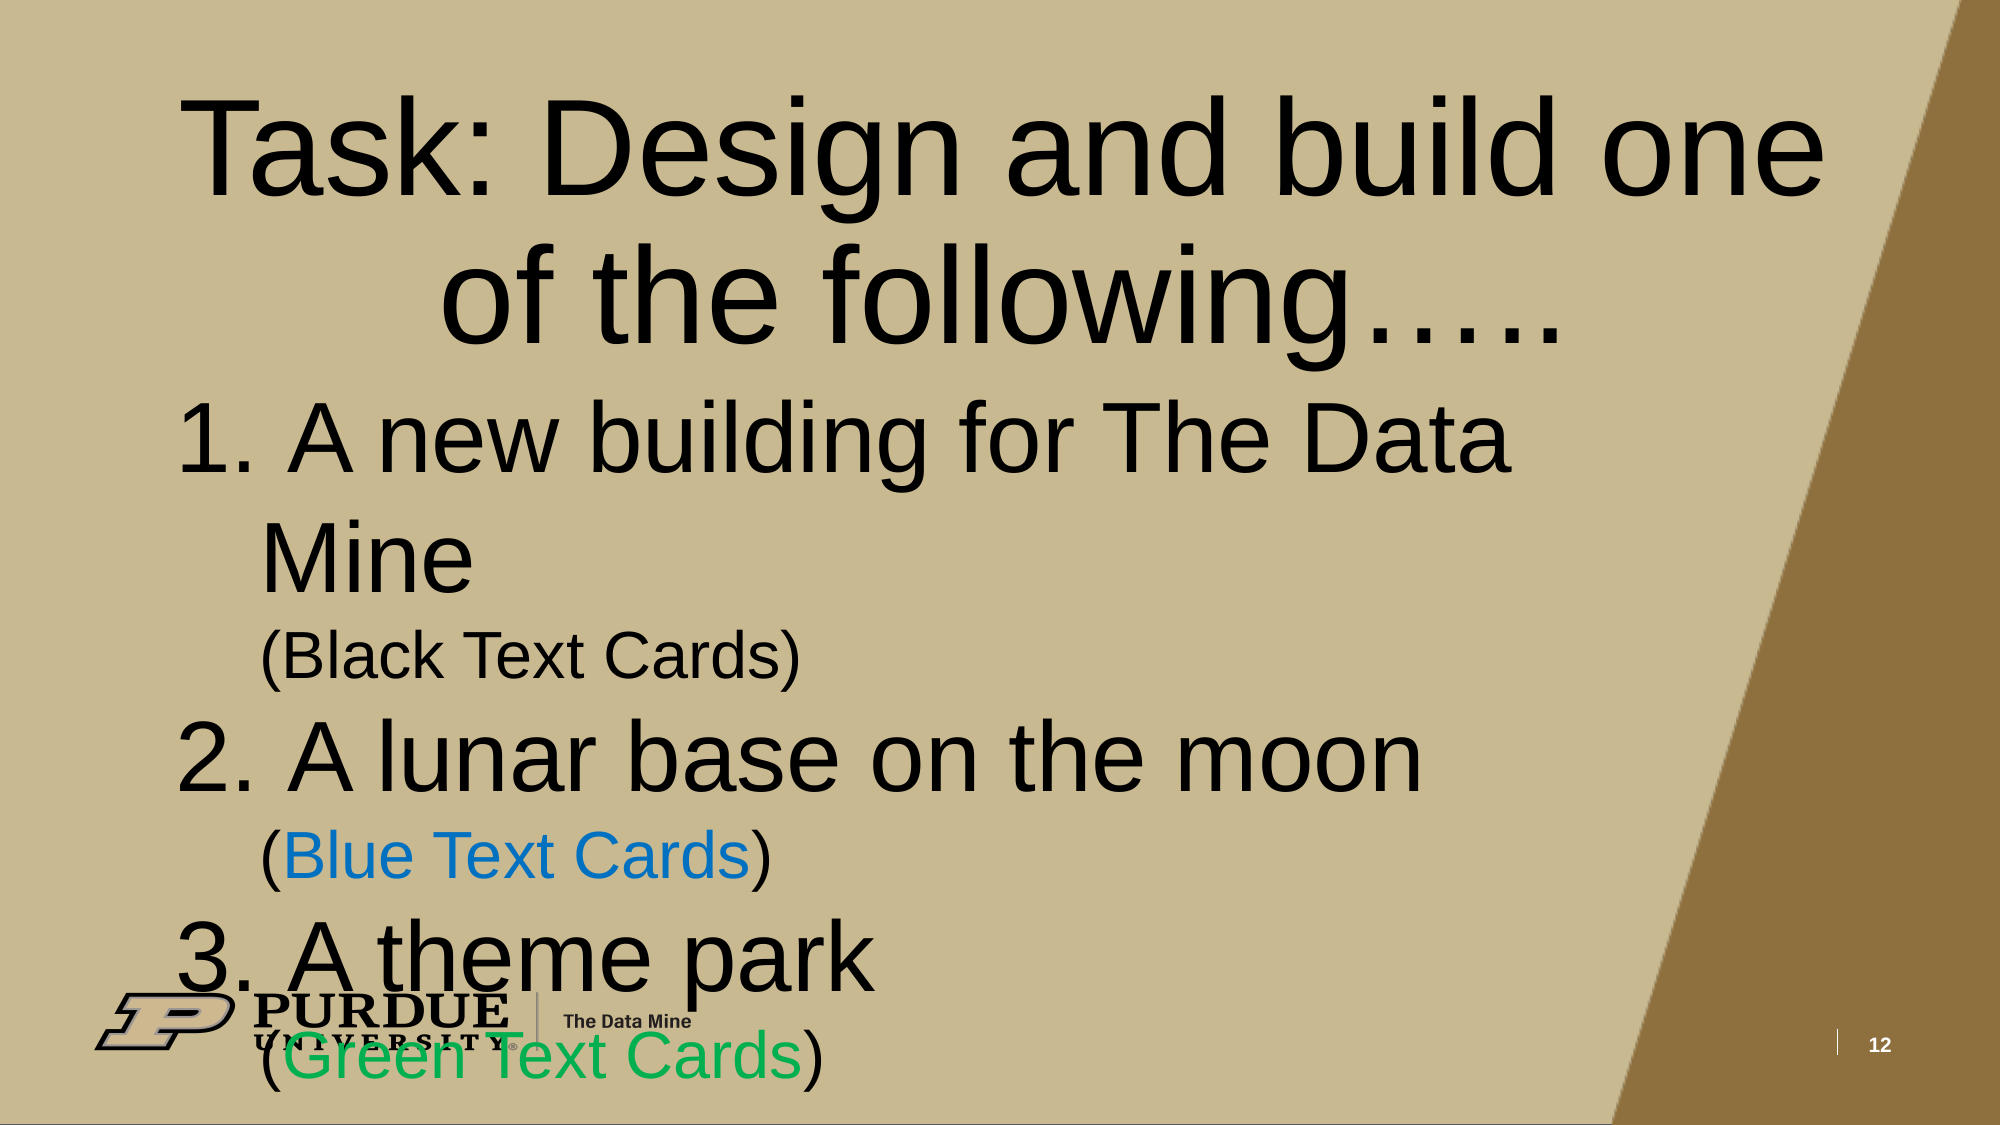

# Task: Design and build one of the following…..
 A new building for The Data Mine
(Black Text Cards)
 A lunar base on the moon
(Blue Text Cards)
 A theme park
(Green Text Cards)

12